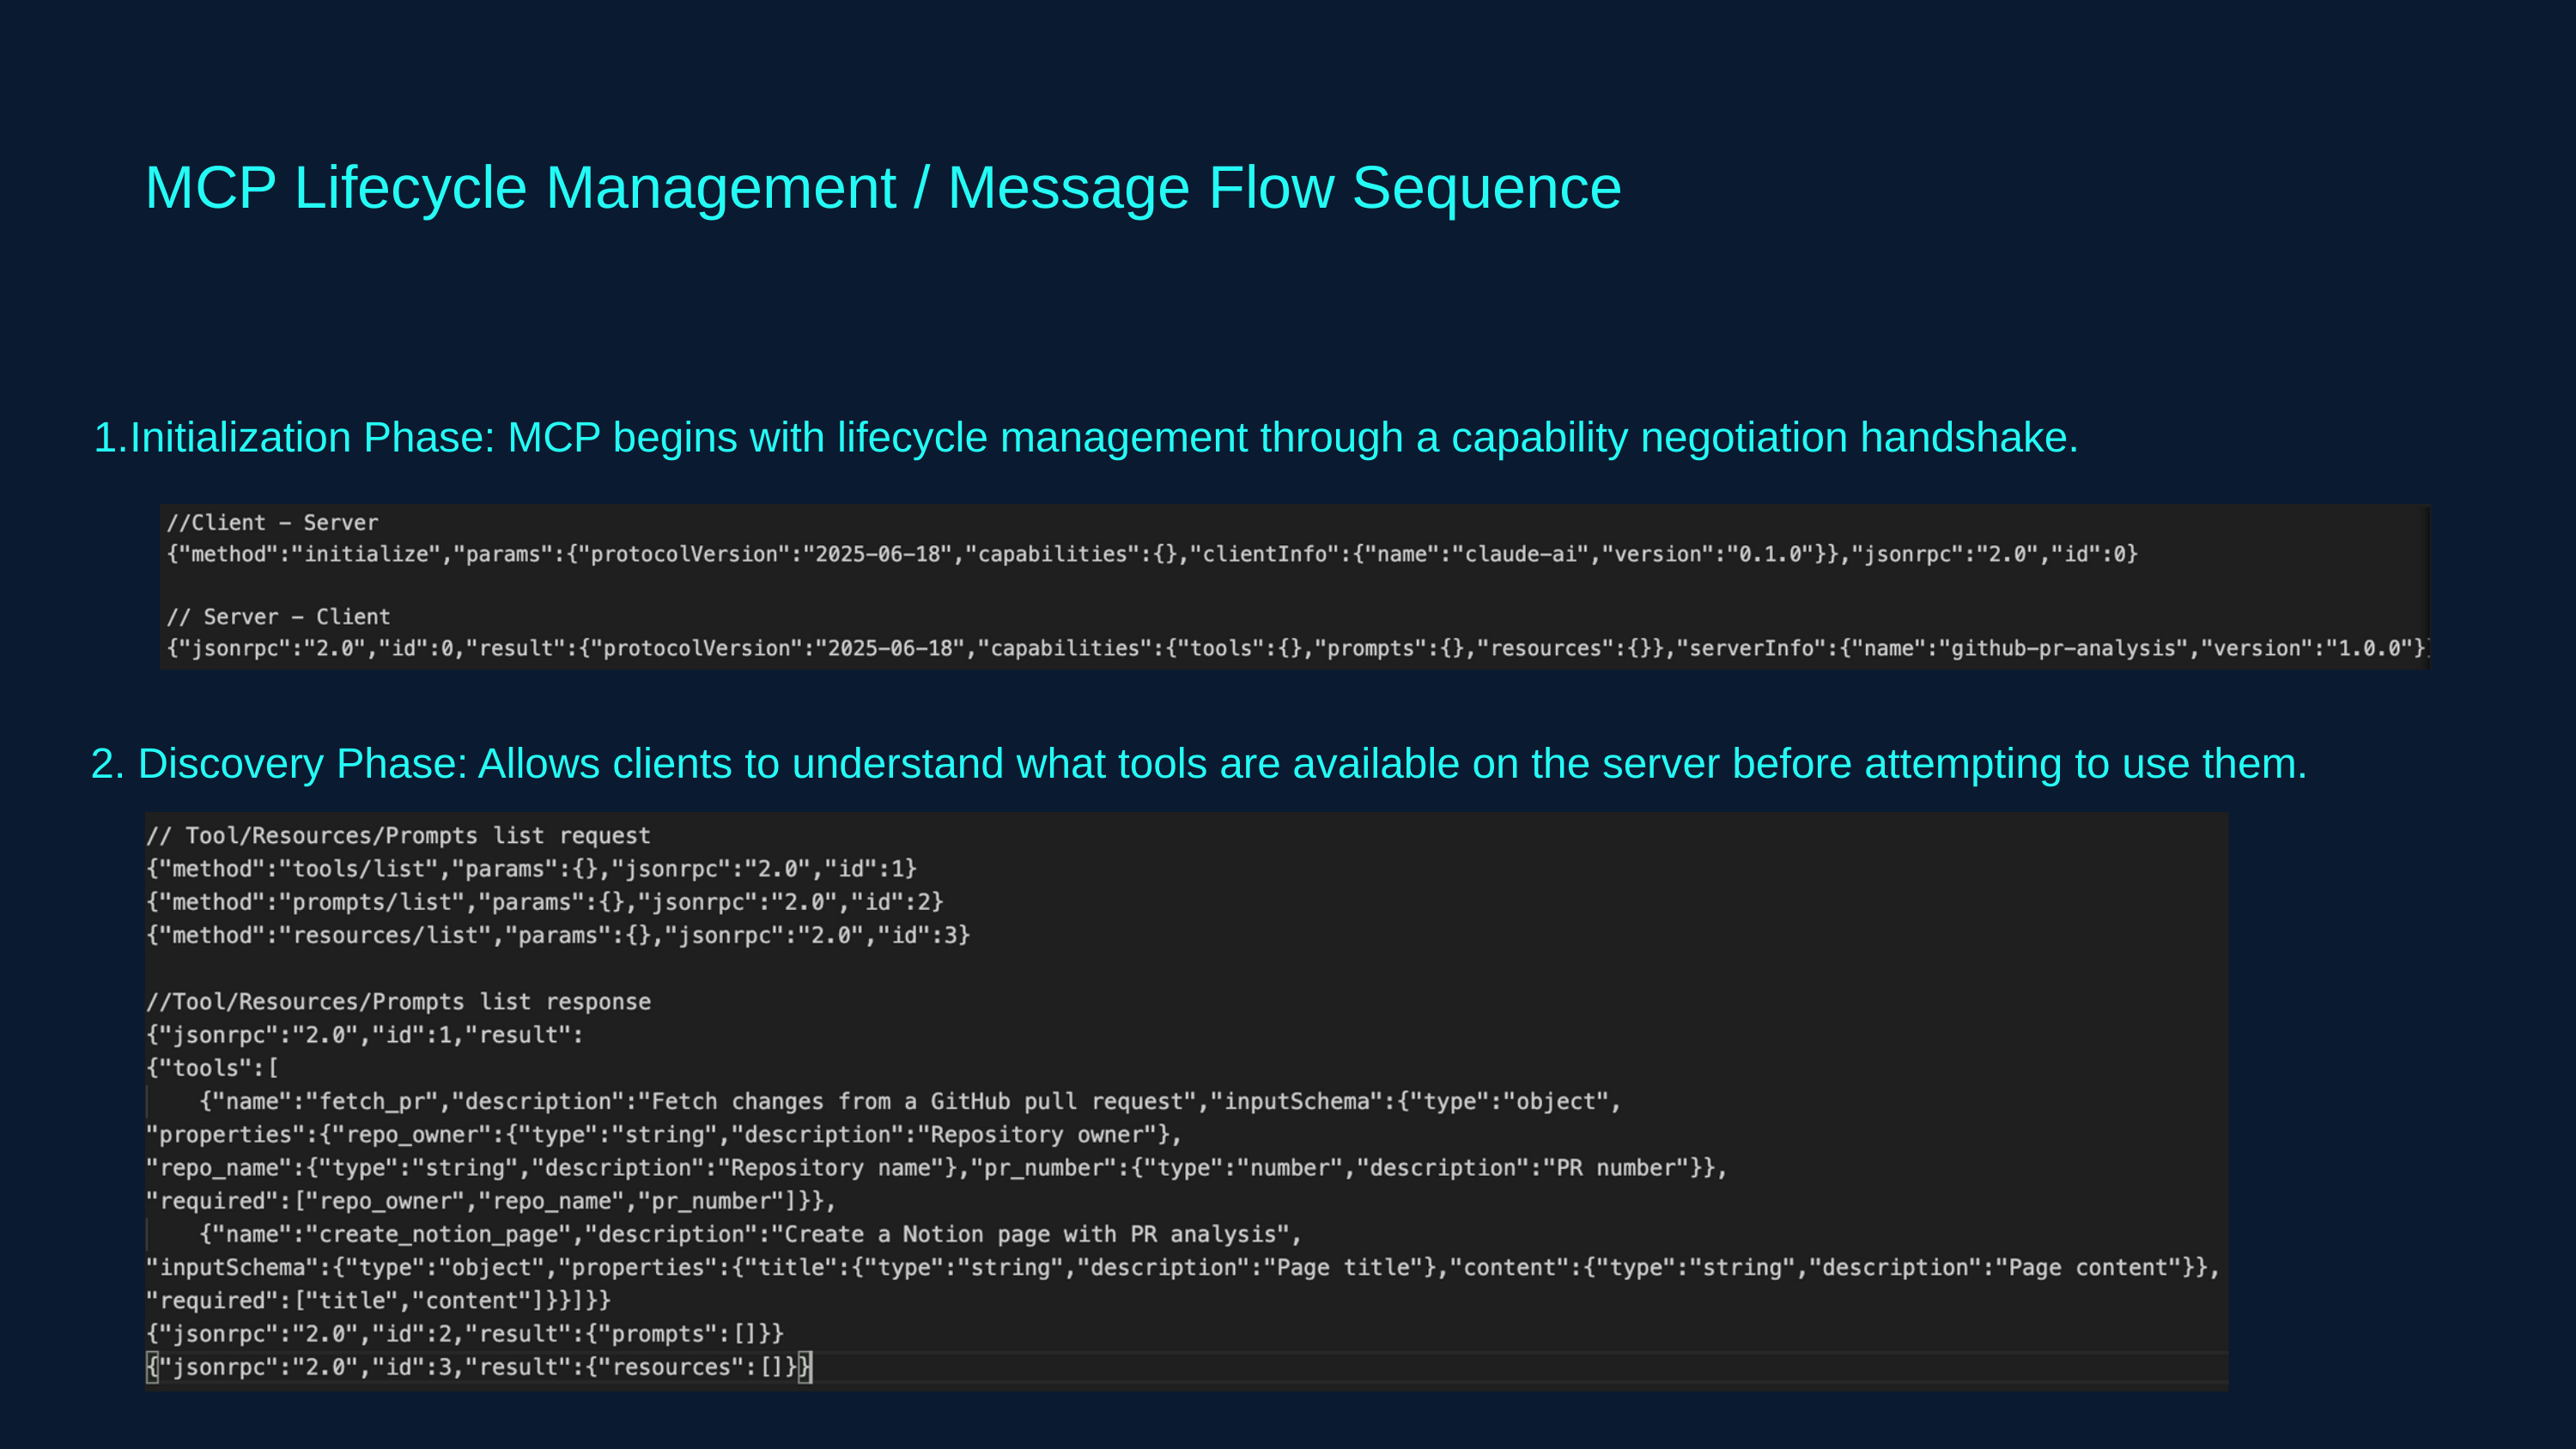

MCP Lifecycle Management / Message Flow Sequence
Initialization Phase: MCP begins with lifecycle management through a capability negotiation handshake.

2. Discovery Phase: Allows clients to understand what tools are available on the server before attempting to use them.